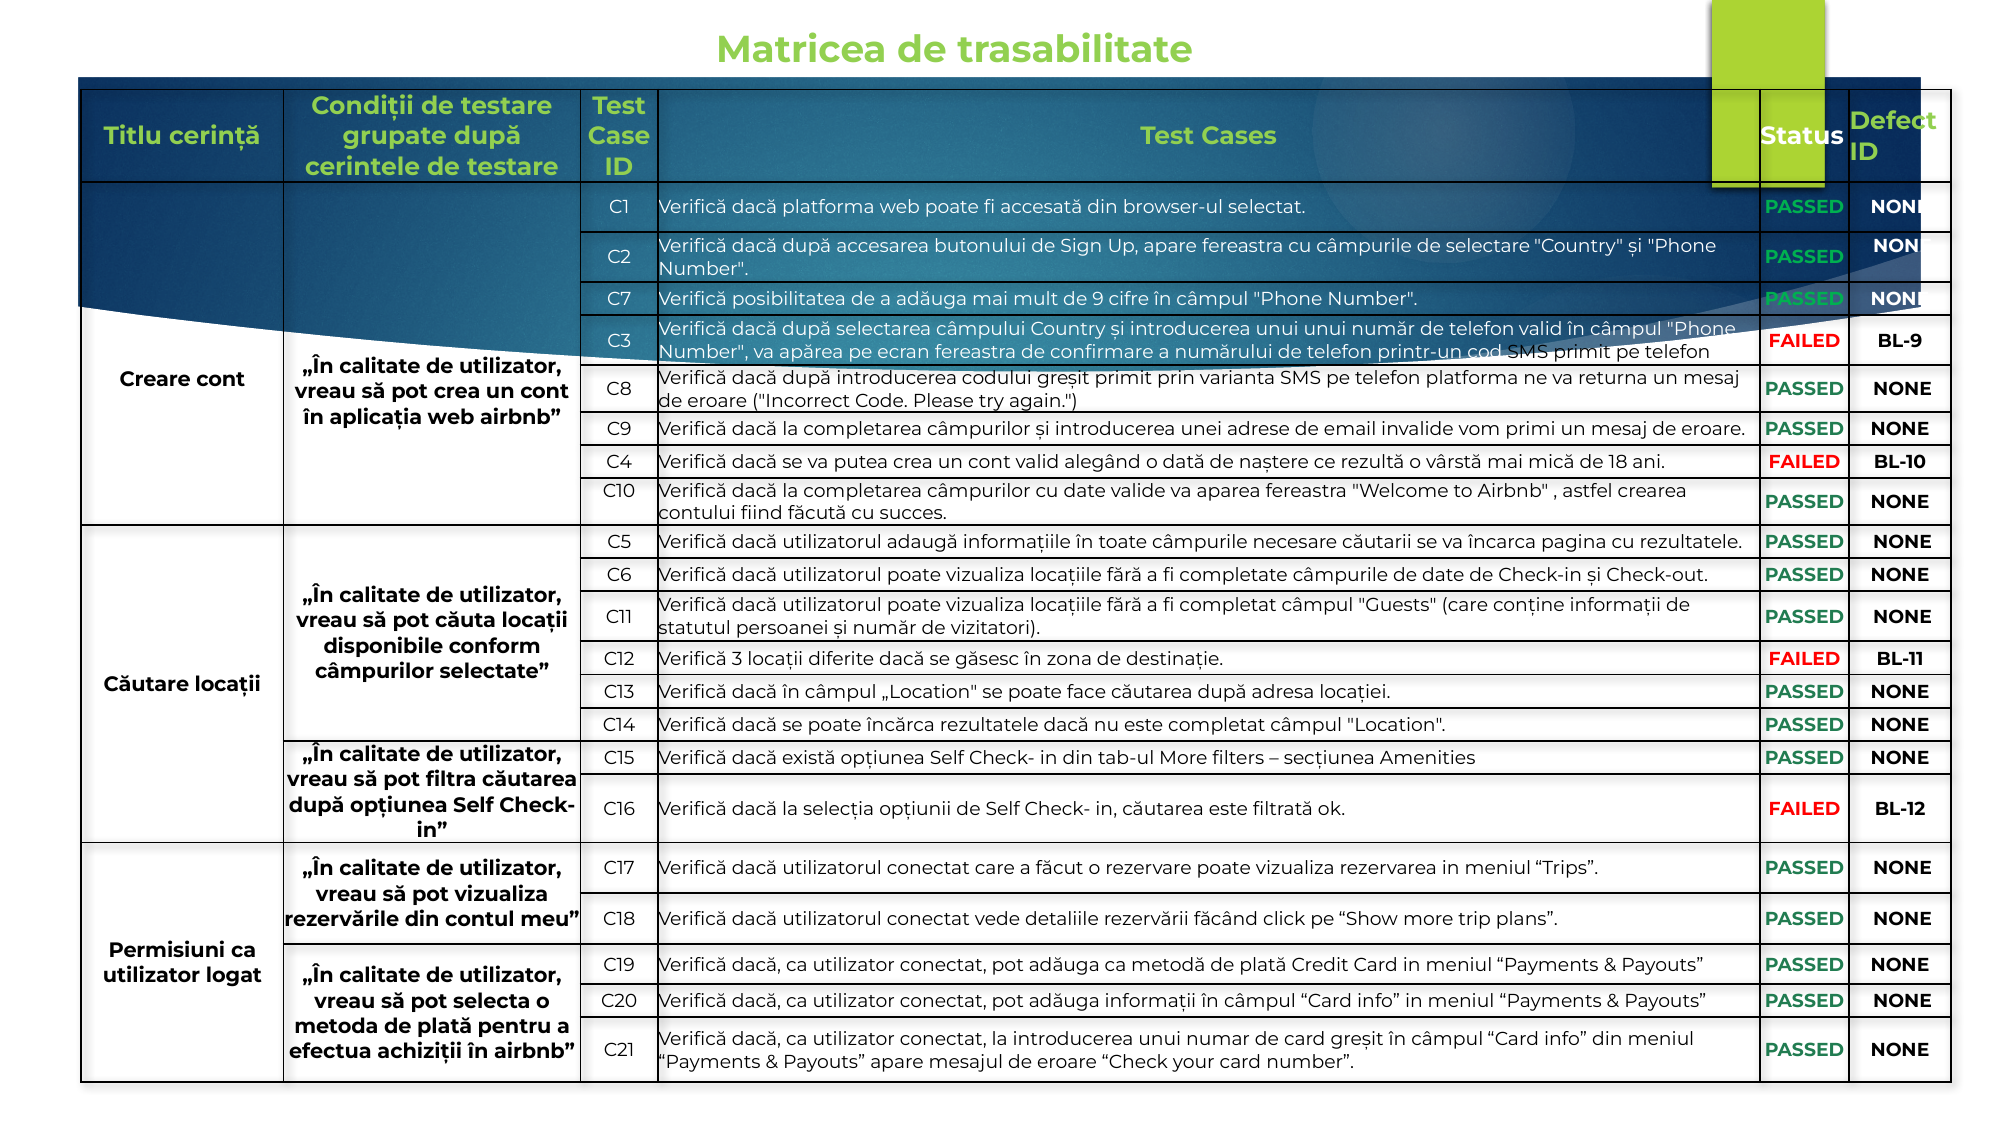

Matricea de trasabilitate
| Titlu cerință | Condiții de testare grupate după cerintele de testare | Test Case ID | Test Cases | Status | Defect ID |
| --- | --- | --- | --- | --- | --- |
| Creare cont | „În calitate de utilizator, vreau să pot crea un cont în aplicația web airbnb” | C1 | Verifică dacă platforma web poate fi accesată din browser-ul selectat. | PASSED | NONE |
|  |  | C2 | Verifică dacă după accesarea butonului de Sign Up, apare fereastra cu câmpurile de selectare "Country" și "Phone Number". | PASSED | NONE |
|  |  | C7 | Verifică posibilitatea de a adăuga mai mult de 9 cifre în câmpul "Phone Number". | PASSED | NONE |
|  |  | C3 | Verifică dacă după selectarea câmpului Country și introducerea unui unui număr de telefon valid în câmpul "Phone Number", va apărea pe ecran fereastra de confirmare a numărului de telefon printr-un cod SMS primit pe telefon. | FAILED | BL-9 |
|  |  | C8 | Verifică dacă după introducerea codului greșit primit prin varianta SMS pe telefon platforma ne va returna un mesaj de eroare ("Incorrect Code. Please try again.") | PASSED | NONE |
|  |  | C9 | Verifică dacă la completarea câmpurilor și introducerea unei adrese de email invalide vom primi un mesaj de eroare. | PASSED | NONE |
|  |  | C4 | Verifică dacă se va putea crea un cont valid alegând o dată de naștere ce rezultă o vârstă mai mică de 18 ani. | FAILED | BL-10 |
|  |  | C10 | Verifică dacă la completarea câmpurilor cu date valide va aparea fereastra "Welcome to Airbnb" , astfel crearea contului fiind făcută cu succes. | PASSED | NONE |
| Căutare locații | „În calitate de utilizator, vreau să pot căuta locații disponibile conform câmpurilor selectate” | C5 | Verifică dacă utilizatorul adaugă informațiile în toate câmpurile necesare căutarii se va încarca pagina cu rezultatele. | PASSED | NONE |
|  |  | C6 | Verifică dacă utilizatorul poate vizualiza locațiile fără a fi completate câmpurile de date de Check-in și Check-out. | PASSED | NONE |
|  |  | C11 | Verifică dacă utilizatorul poate vizualiza locațiile fără a fi completat câmpul "Guests" (care conține informații de statutul persoanei și număr de vizitatori). | PASSED | NONE |
|  |  | C12 | Verifică 3 locații diferite dacă se găsesc în zona de destinație. | FAILED | BL-11 |
|  |  | C13 | Verifică dacă în câmpul „Location" se poate face căutarea după adresa locației. | PASSED | NONE |
|  |  | C14 | Verifică dacă se poate încărca rezultatele dacă nu este completat câmpul "Location". | PASSED | NONE |
|  | „În calitate de utilizator, vreau să pot filtra căutarea după opțiunea Self Check-in” | C15 | Verifică dacă există opțiunea Self Check- in din tab-ul More filters – secțiunea Amenities | PASSED | NONE |
|  |  | C16 | Verifică dacă la selecția opțiunii de Self Check- in, căutarea este filtrată ok. | FAILED | BL-12 |
| Permisiuni ca utilizator logat | „În calitate de utilizator, vreau să pot vizualiza rezervările din contul meu” | C17 | Verifică dacă utilizatorul conectat care a făcut o rezervare poate vizualiza rezervarea in meniul “Trips”. | PASSED | NONE |
|  |  | C18 | Verifică dacă utilizatorul conectat vede detaliile rezervării făcând click pe “Show more trip plans”. | PASSED | NONE |
|  | „În calitate de utilizator, vreau să pot selecta o metoda de plată pentru a efectua achiziții în airbnb” | C19 | Verifică dacă, ca utilizator conectat, pot adăuga ca metodă de plată Credit Card in meniul “Payments & Payouts” | PASSED | NONE |
|  |  | C20 | Verifică dacă, ca utilizator conectat, pot adăuga informații în câmpul “Card info” in meniul “Payments & Payouts” | PASSED | NONE |
|  |  | C21 | Verifică dacă, ca utilizator conectat, la introducerea unui numar de card greșit în câmpul “Card info” din meniul “Payments & Payouts” apare mesajul de eroare “Check your card number”. | PASSED | NONE |